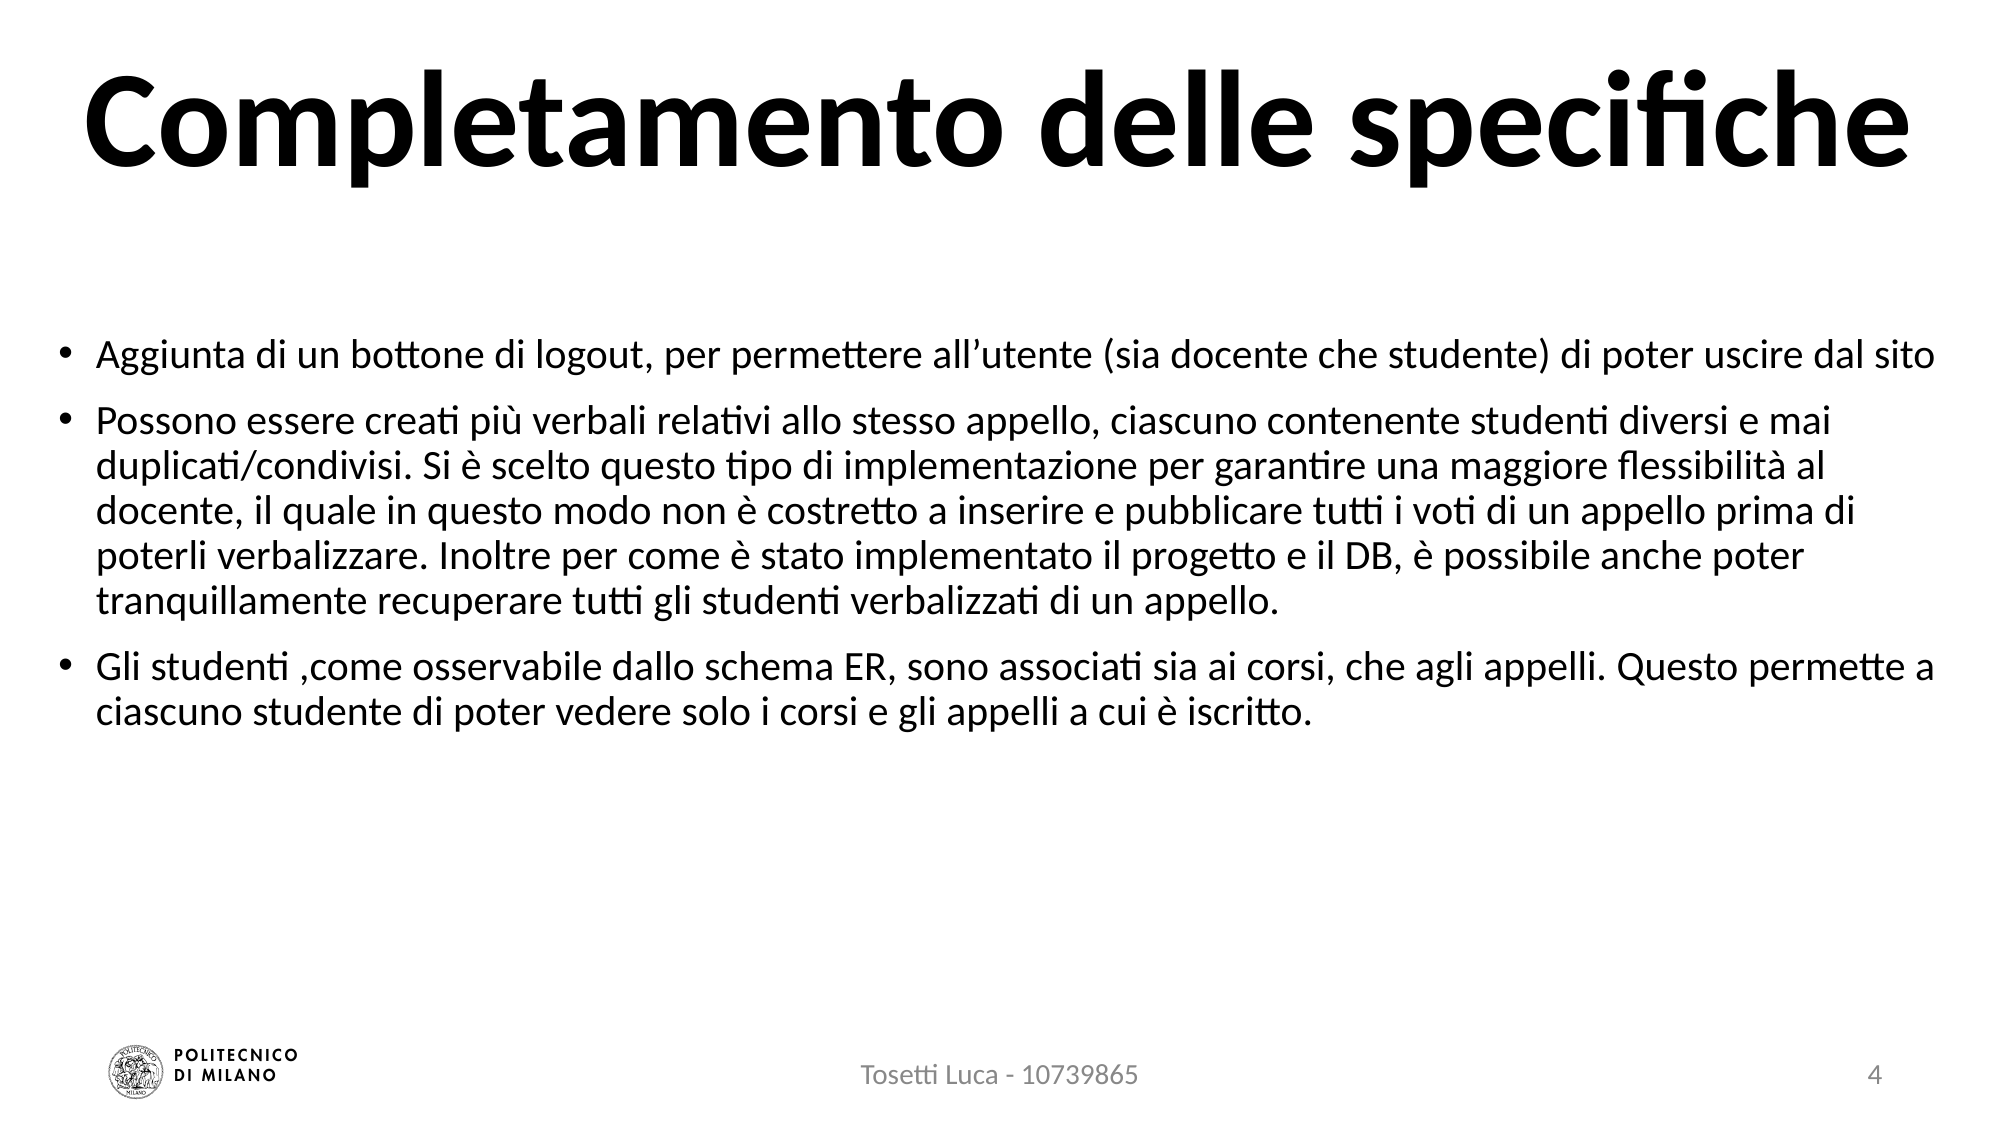

# Completamento delle specifiche
Aggiunta di un bottone di logout, per permettere all’utente (sia docente che studente) di poter uscire dal sito
Possono essere creati più verbali relativi allo stesso appello, ciascuno contenente studenti diversi e mai duplicati/condivisi. Si è scelto questo tipo di implementazione per garantire una maggiore flessibilità al docente, il quale in questo modo non è costretto a inserire e pubblicare tutti i voti di un appello prima di poterli verbalizzare. Inoltre per come è stato implementato il progetto e il DB, è possibile anche poter tranquillamente recuperare tutti gli studenti verbalizzati di un appello.
Gli studenti ,come osservabile dallo schema ER, sono associati sia ai corsi, che agli appelli. Questo permette a ciascuno studente di poter vedere solo i corsi e gli appelli a cui è iscritto.
Tosetti Luca - 10739865
4